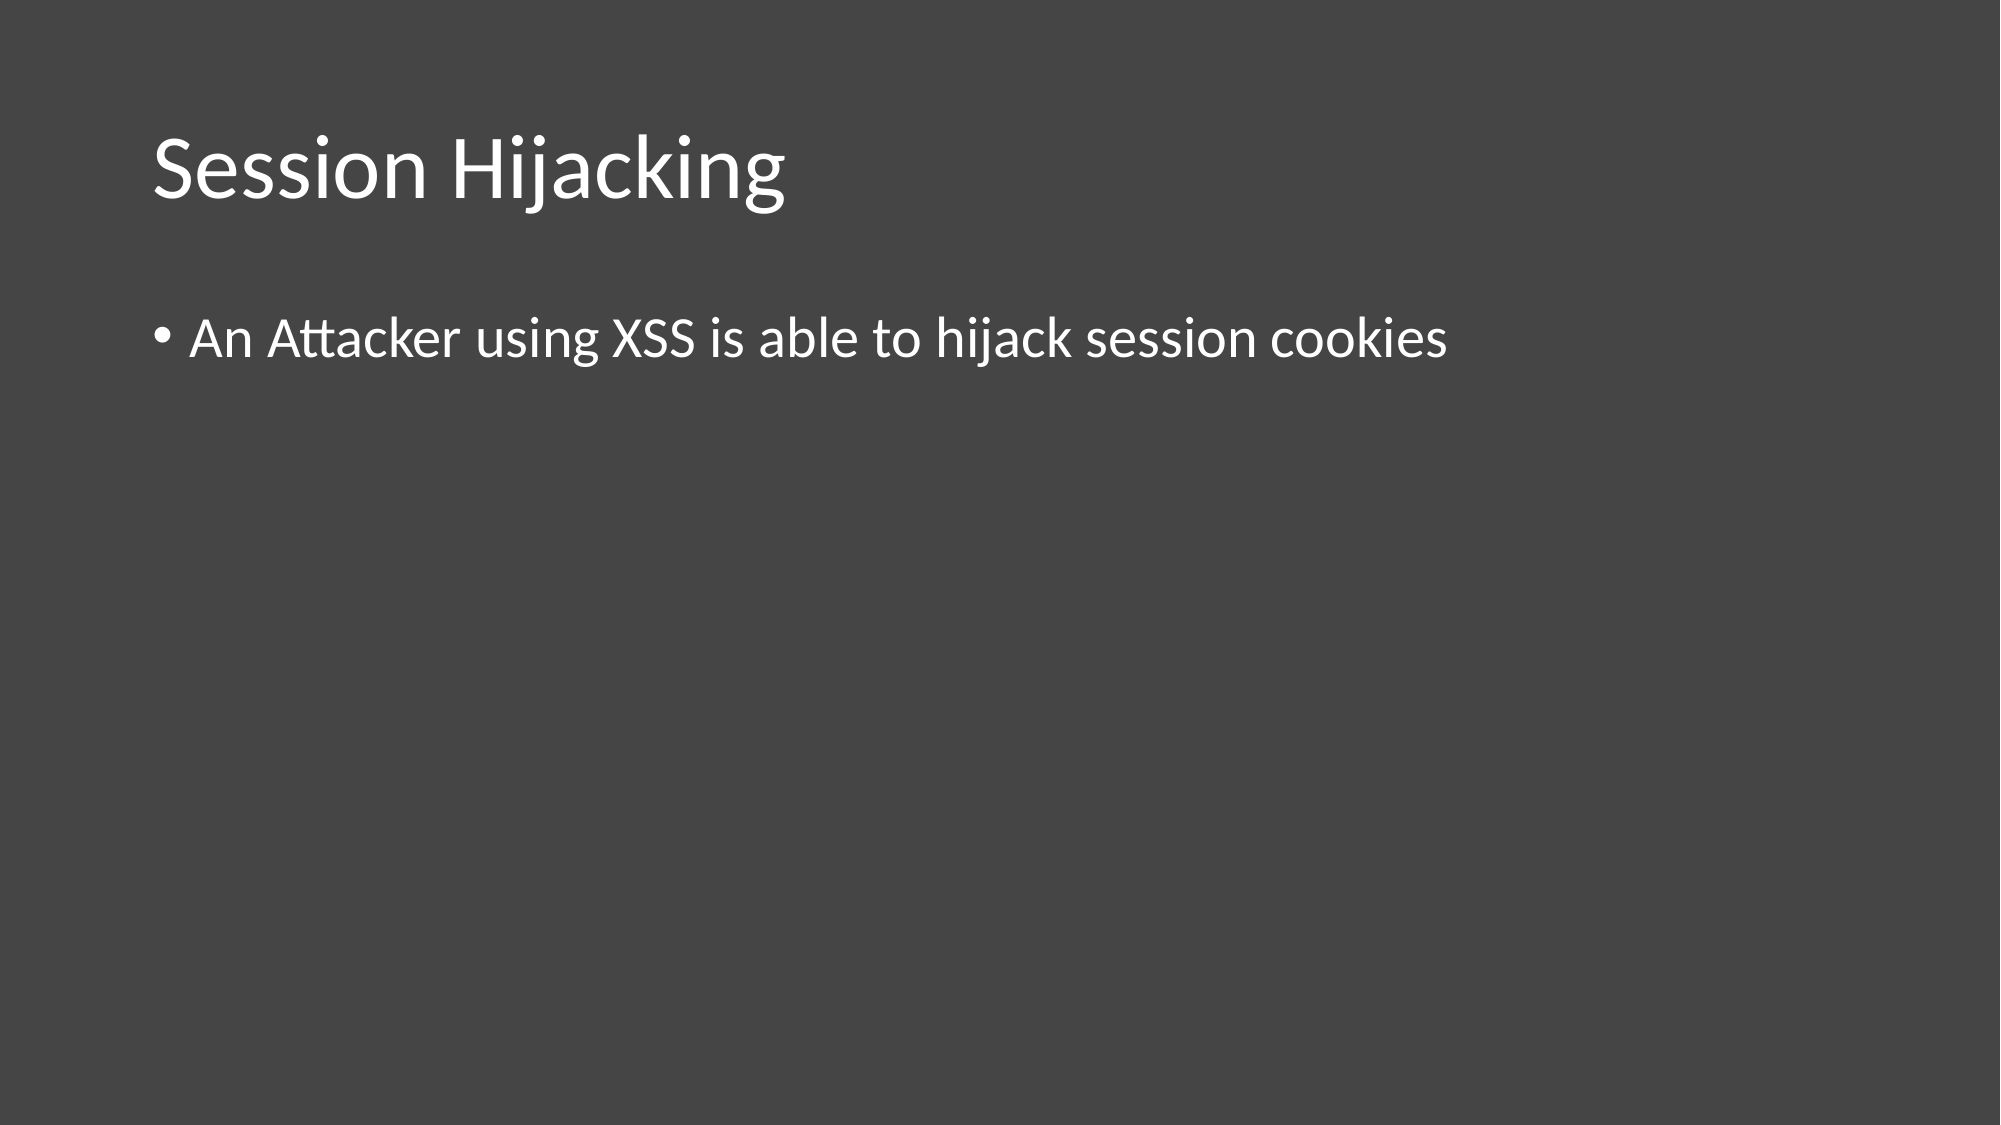

# Session Hijacking
An Attacker using XSS is able to hijack session cookies